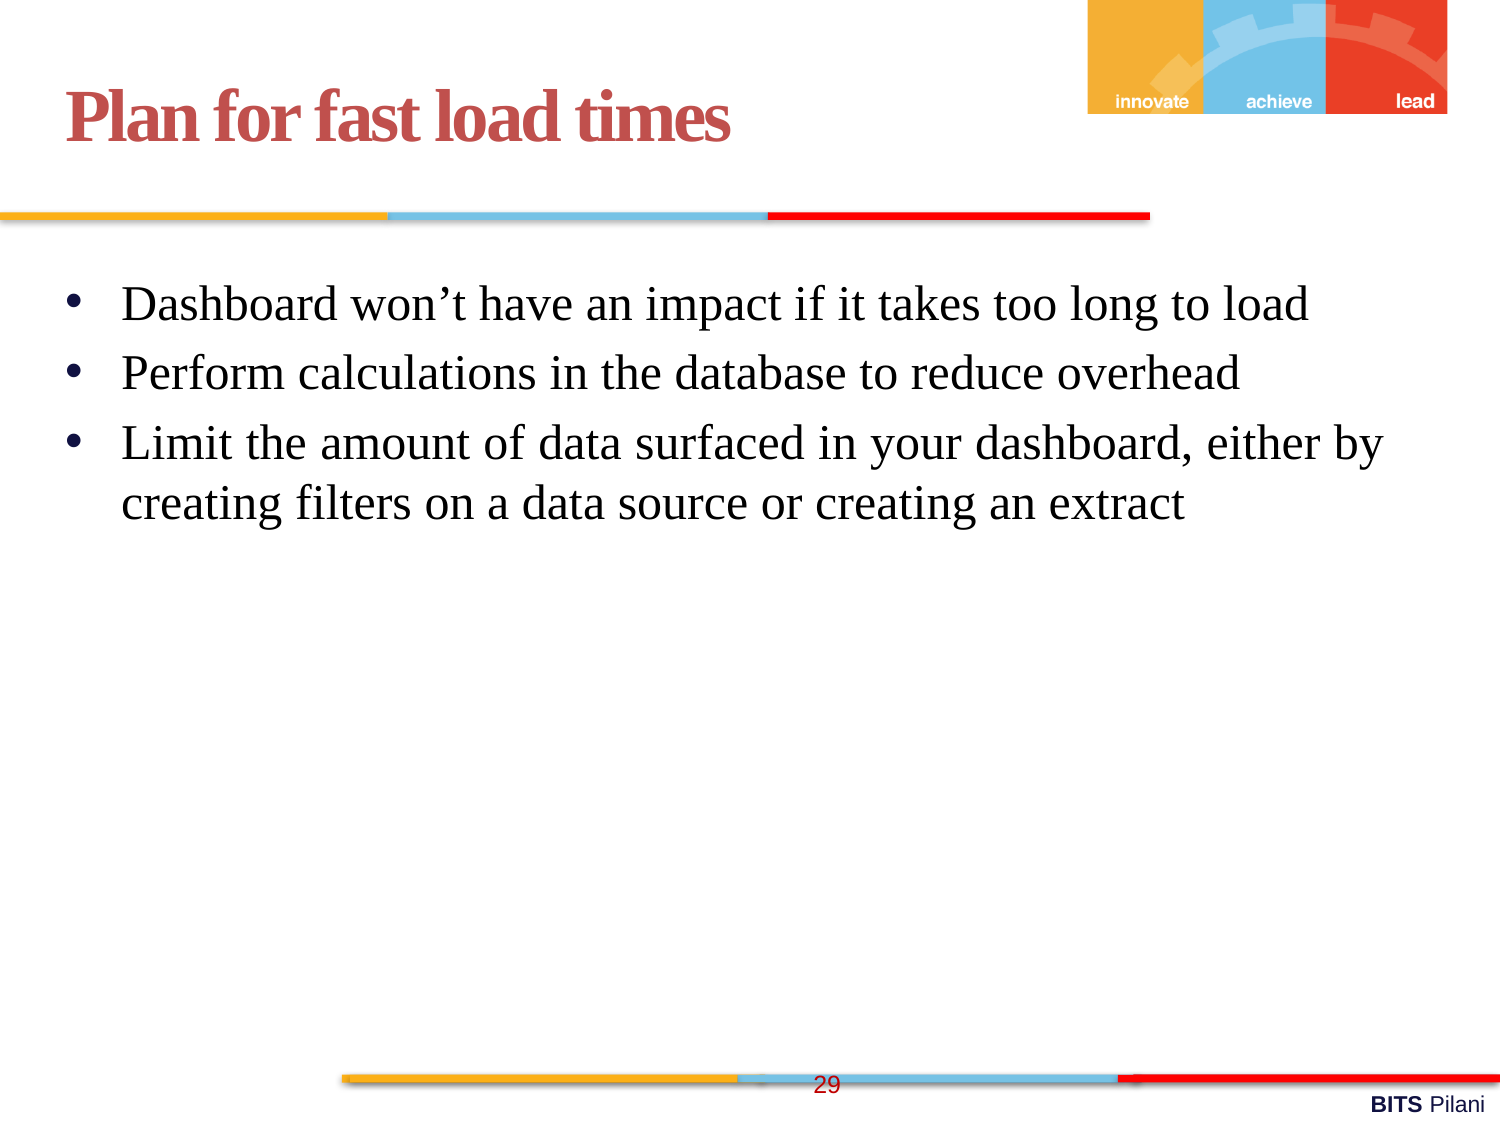

Plan for fast load times
Dashboard won’t have an impact if it takes too long to load
Perform calculations in the database to reduce overhead
Limit the amount of data surfaced in your dashboard, either by creating filters on a data source or creating an extract
29